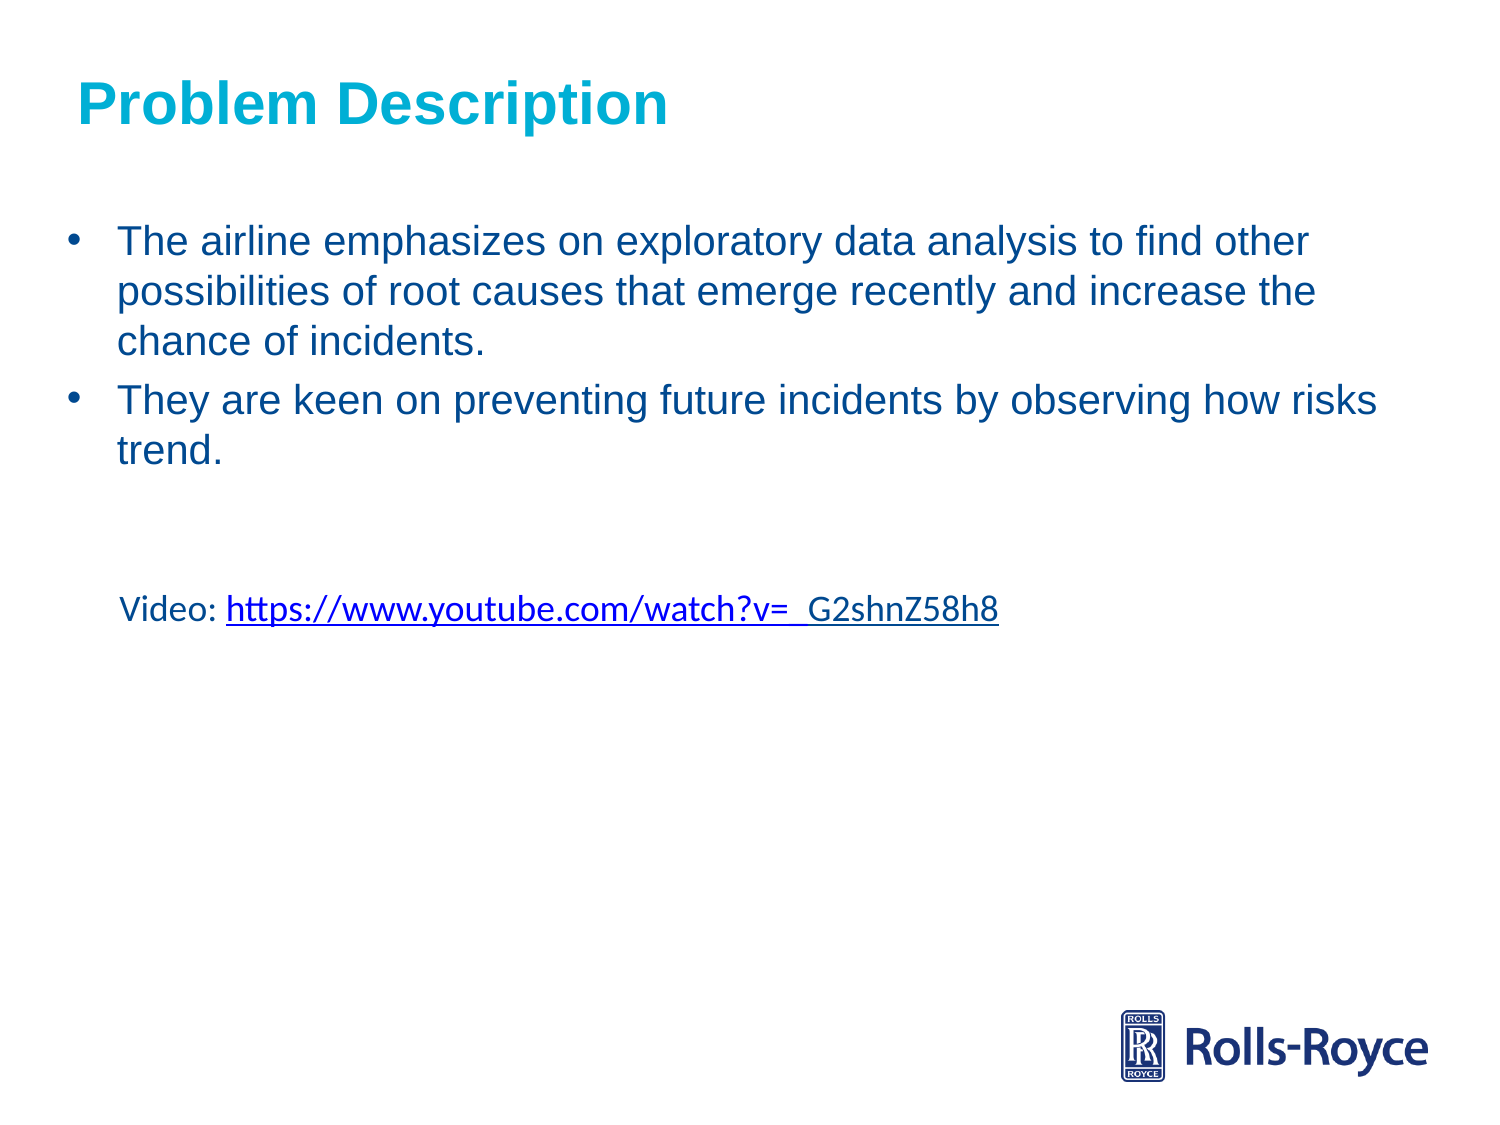

# Problem Description
The airline emphasizes on exploratory data analysis to find other possibilities of root causes that emerge recently and increase the chance of incidents.
They are keen on preventing future incidents by observing how risks trend.
Video: https://www.youtube.com/watch?v=_G2shnZ58h8